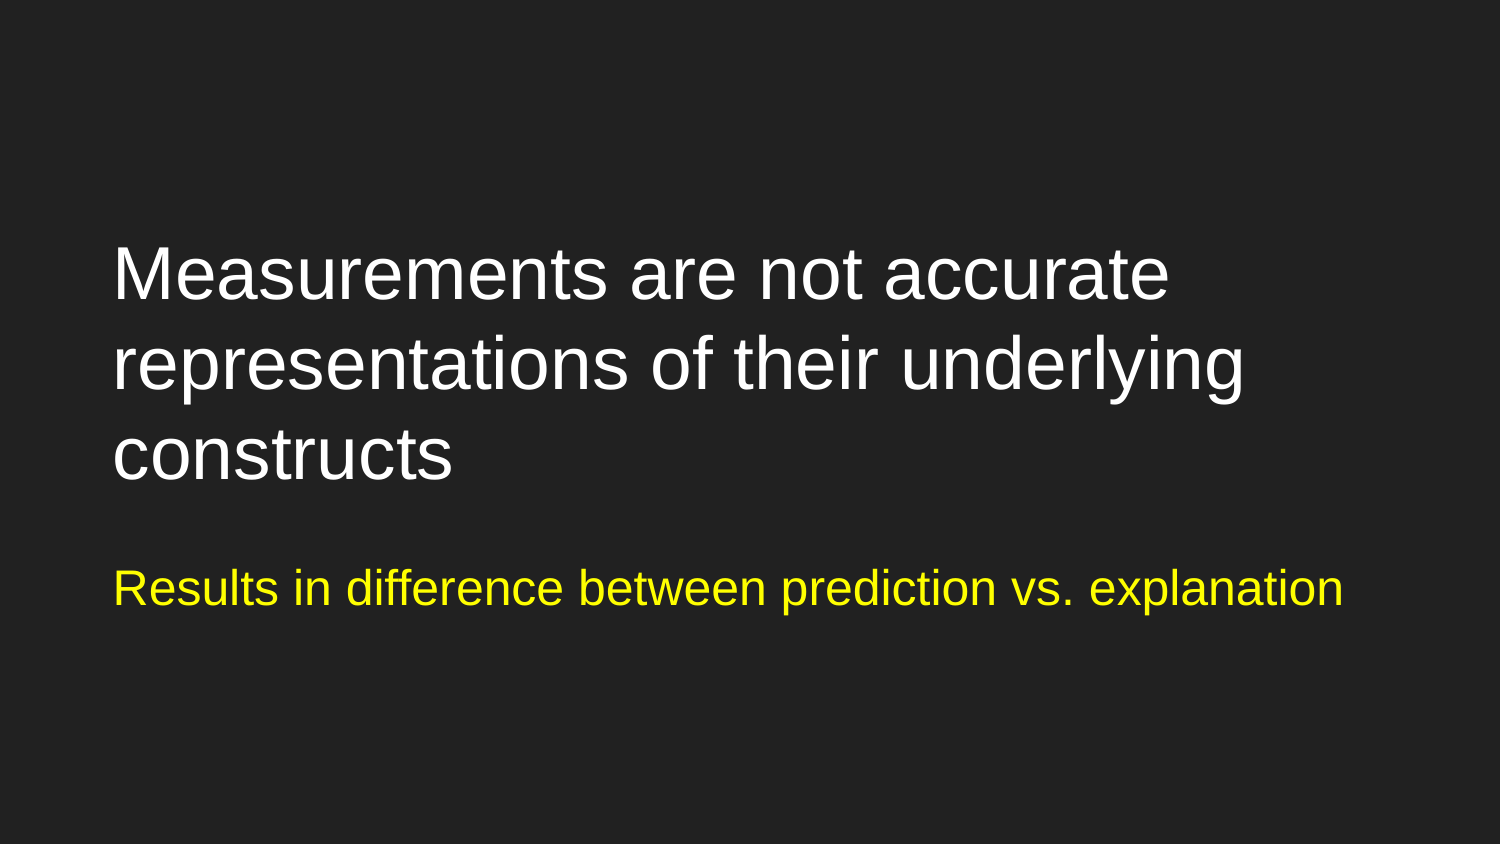

Measurements are not accurate representations of their underlying constructs

Results in difference between prediction vs. explanation